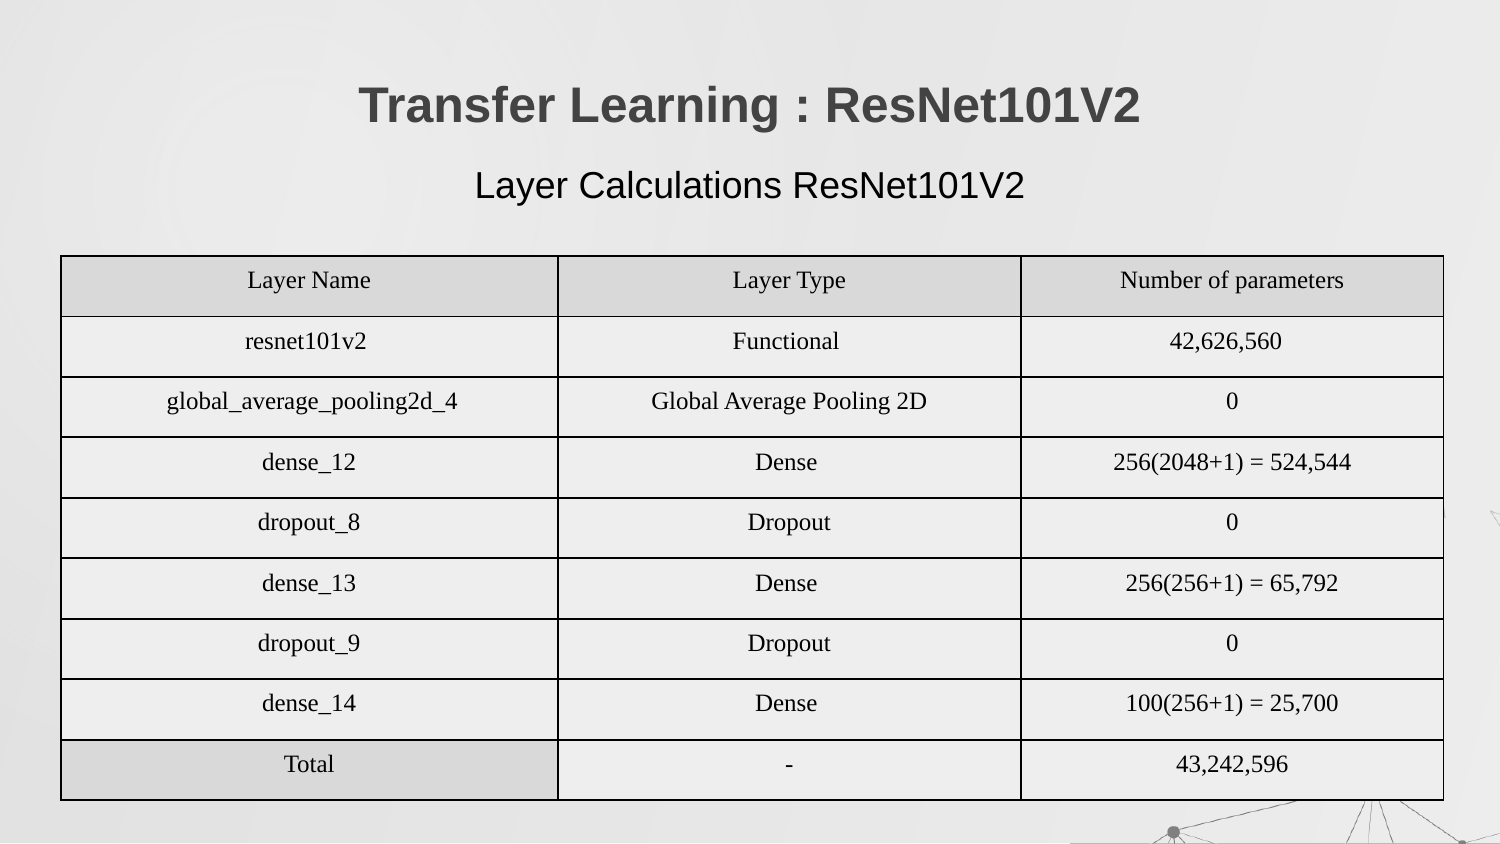

# Transfer Learning : ResNet101V2
Layer Calculations ResNet101V2
| Layer Name | Layer Type | Number of parameters |
| --- | --- | --- |
| resnet101v2 | Functional | 42,626,560 |
| global\_average\_pooling2d\_4 | Global Average Pooling 2D | 0 |
| dense\_12 | Dense | 256(2048+1) = 524,544 |
| dropout\_8 | Dropout | 0 |
| dense\_13 | Dense | 256(256+1) = 65,792 |
| dropout\_9 | Dropout | 0 |
| dense\_14 | Dense | 100(256+1) = 25,700 |
| Total | - | 43,242,596 |